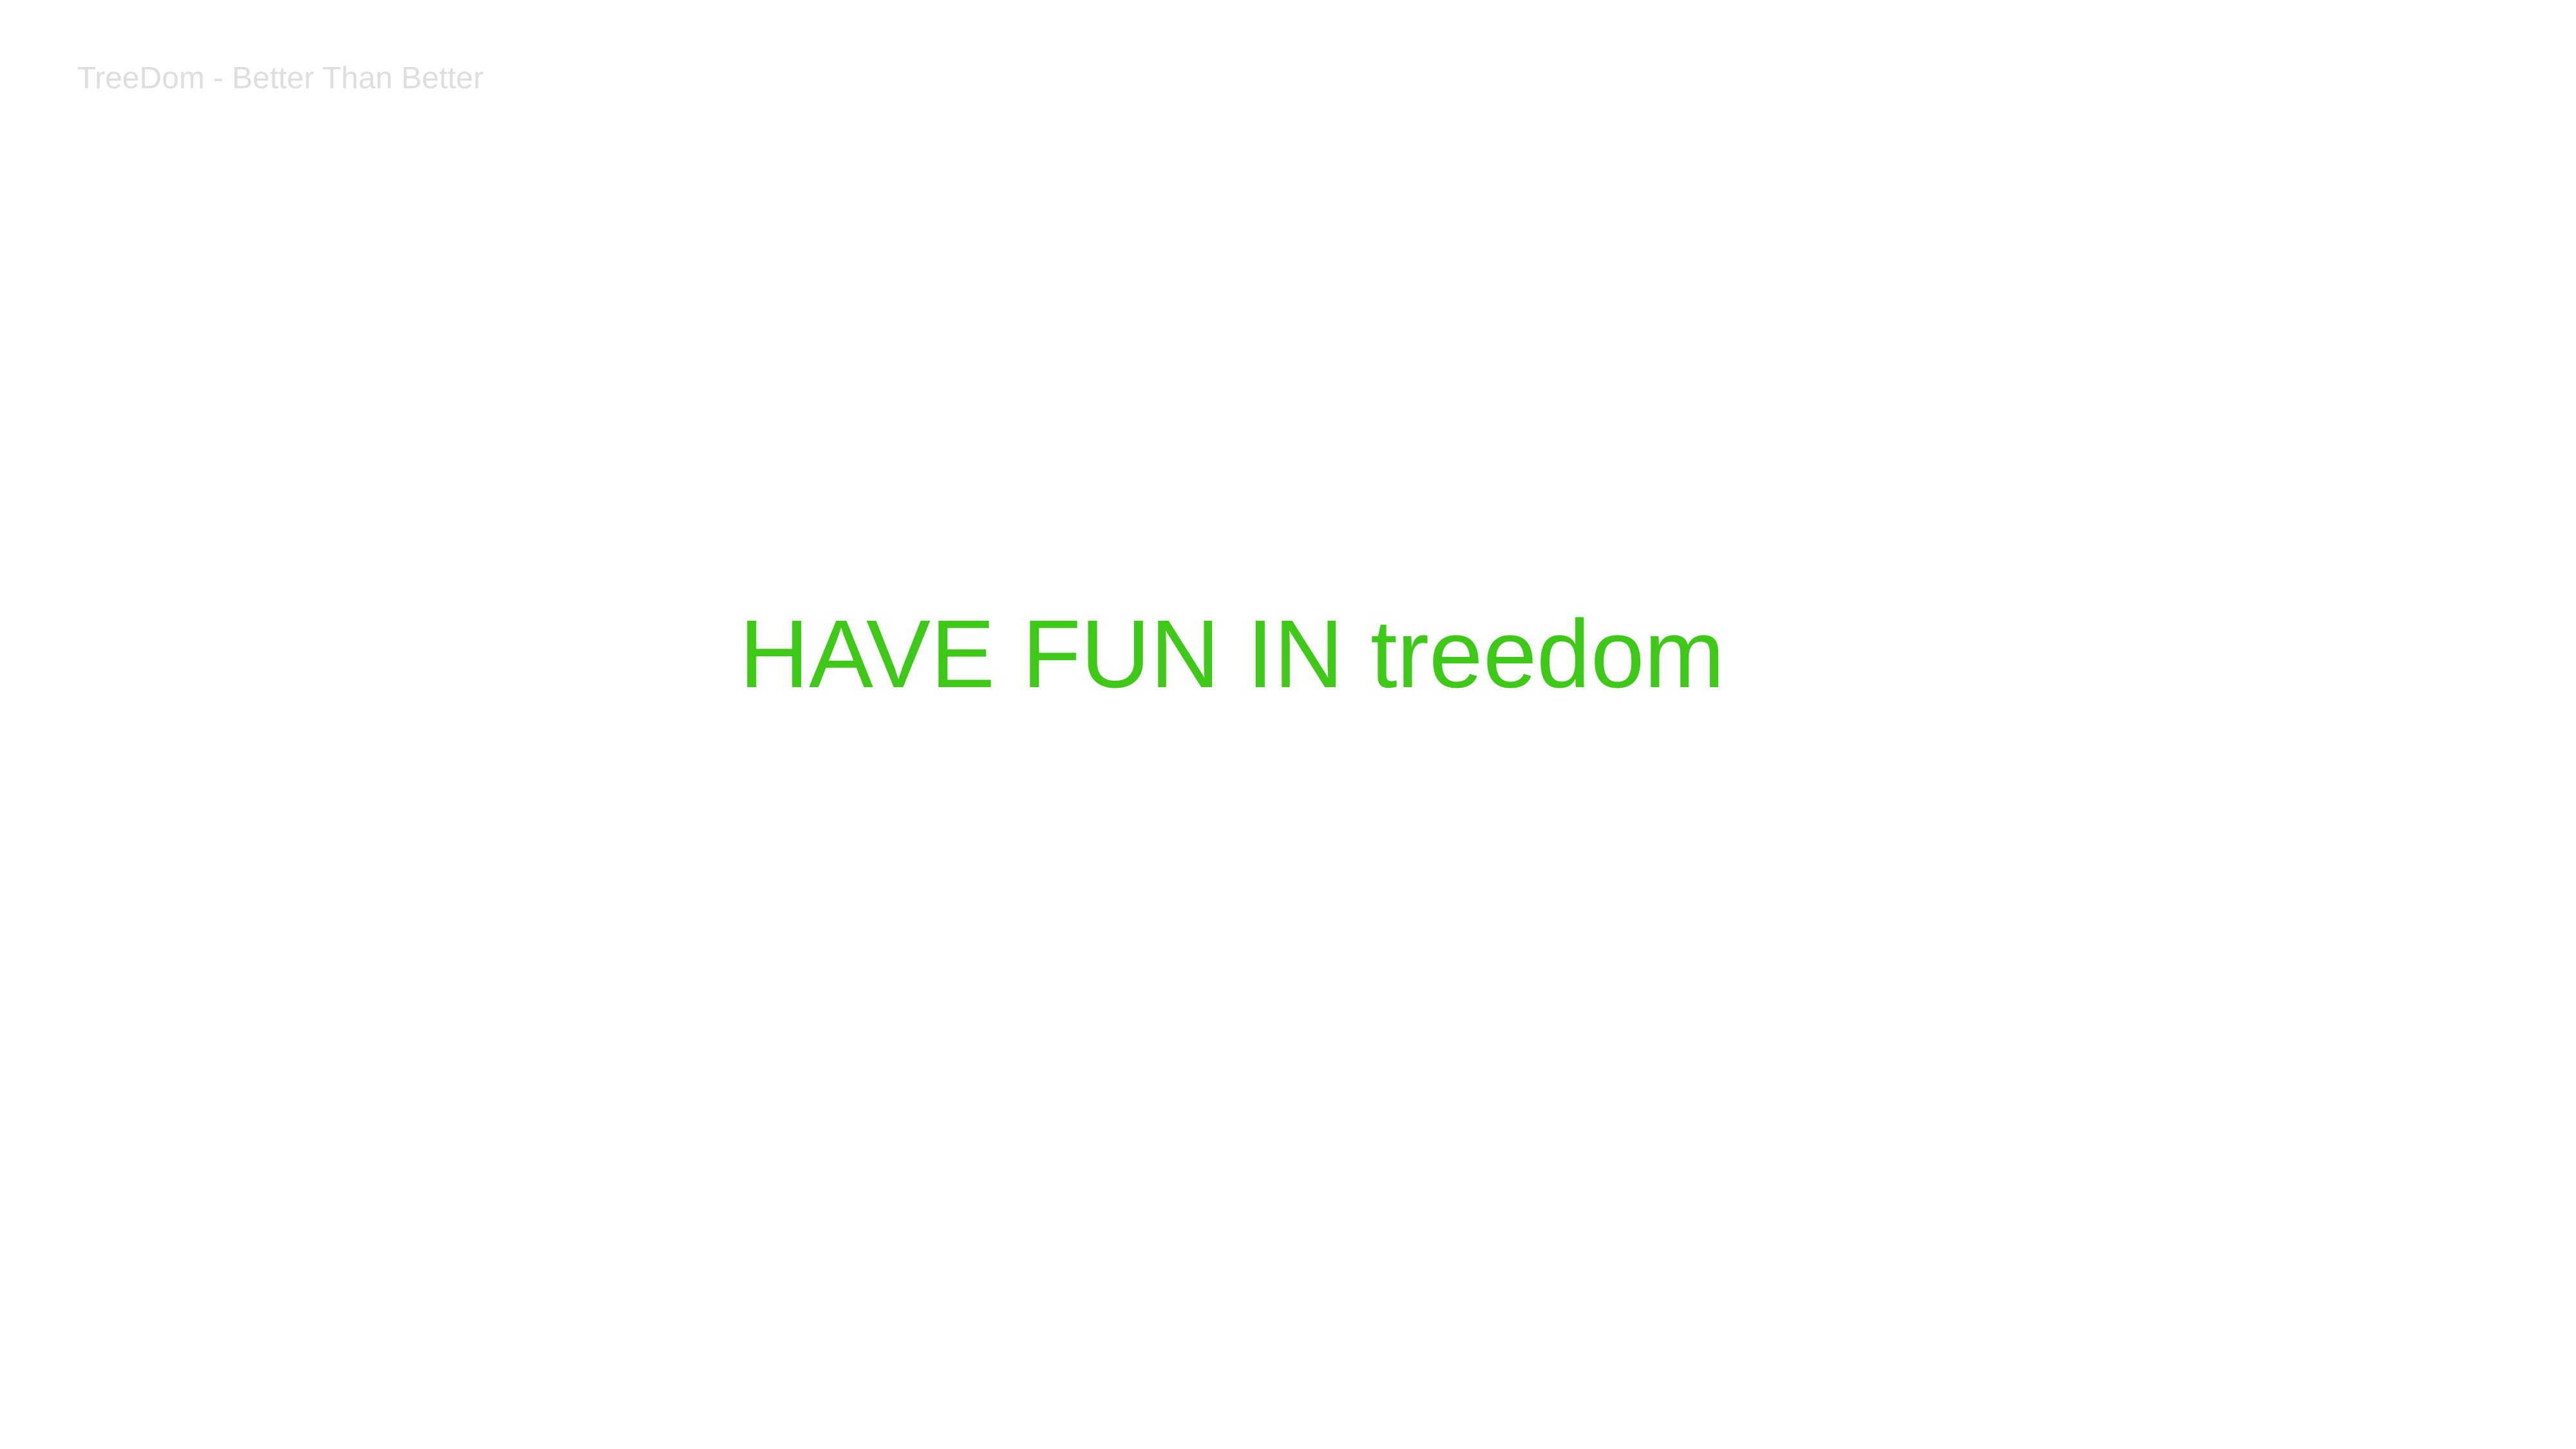

TreeDom - Better Than Better
HAVE FUN IN treedom